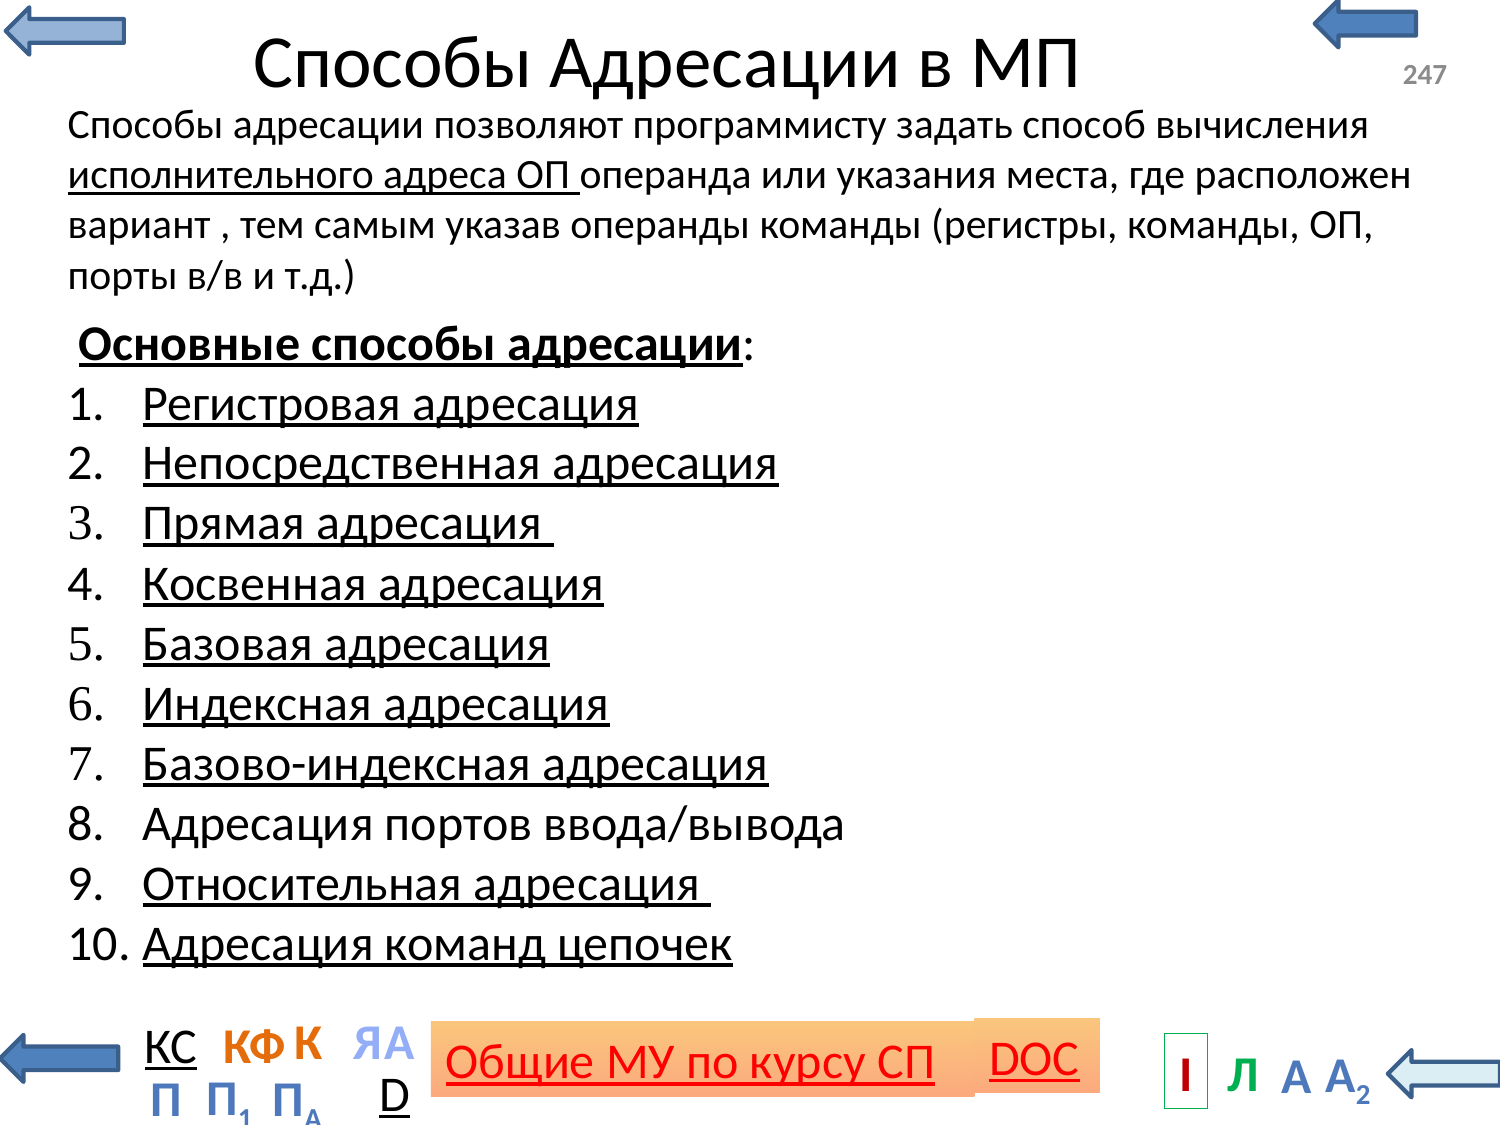

# Способы Адресации в МП
247
Способы адресации позволяют программисту задать способ вычисления исполнительного адреса ОП операнда или указания места, где расположен вариант , тем самым указав операнды команды (регистры, команды, ОП, порты в/в и т.д.)
 Основные способы адресации:
Регистровая адресация
Непосредственная адресация
Прямая адресация
Косвенная адресация
Базовая адресация
Индексная адресация
Базово-индексная адресация
Адресация портов ввода/вывода
Относительная адресация
Адресация команд цепочек